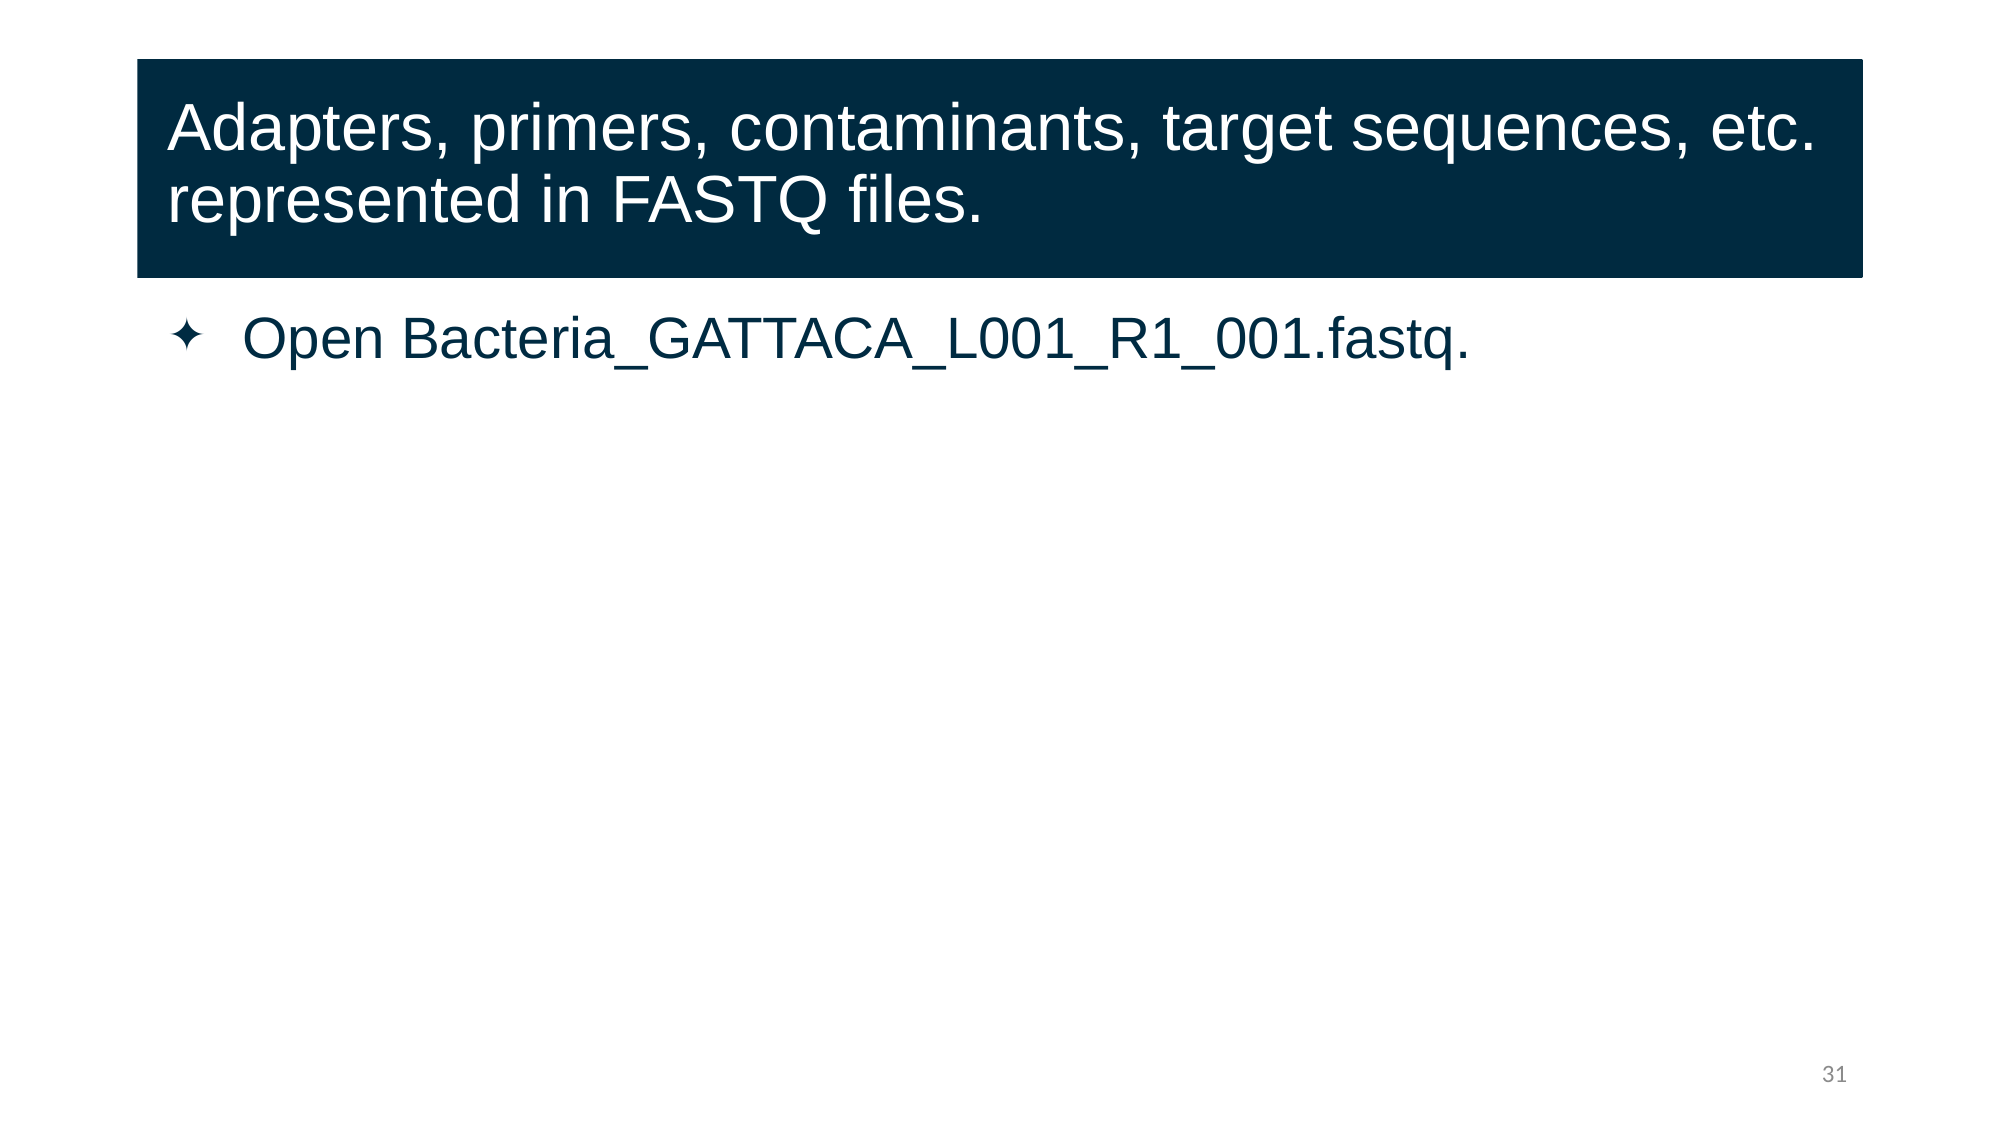

# Adapters, primers, contaminants, target sequences, etc. represented in FASTQ files.
Open Bacteria_GATTACA_L001_R1_001.fastq.
31